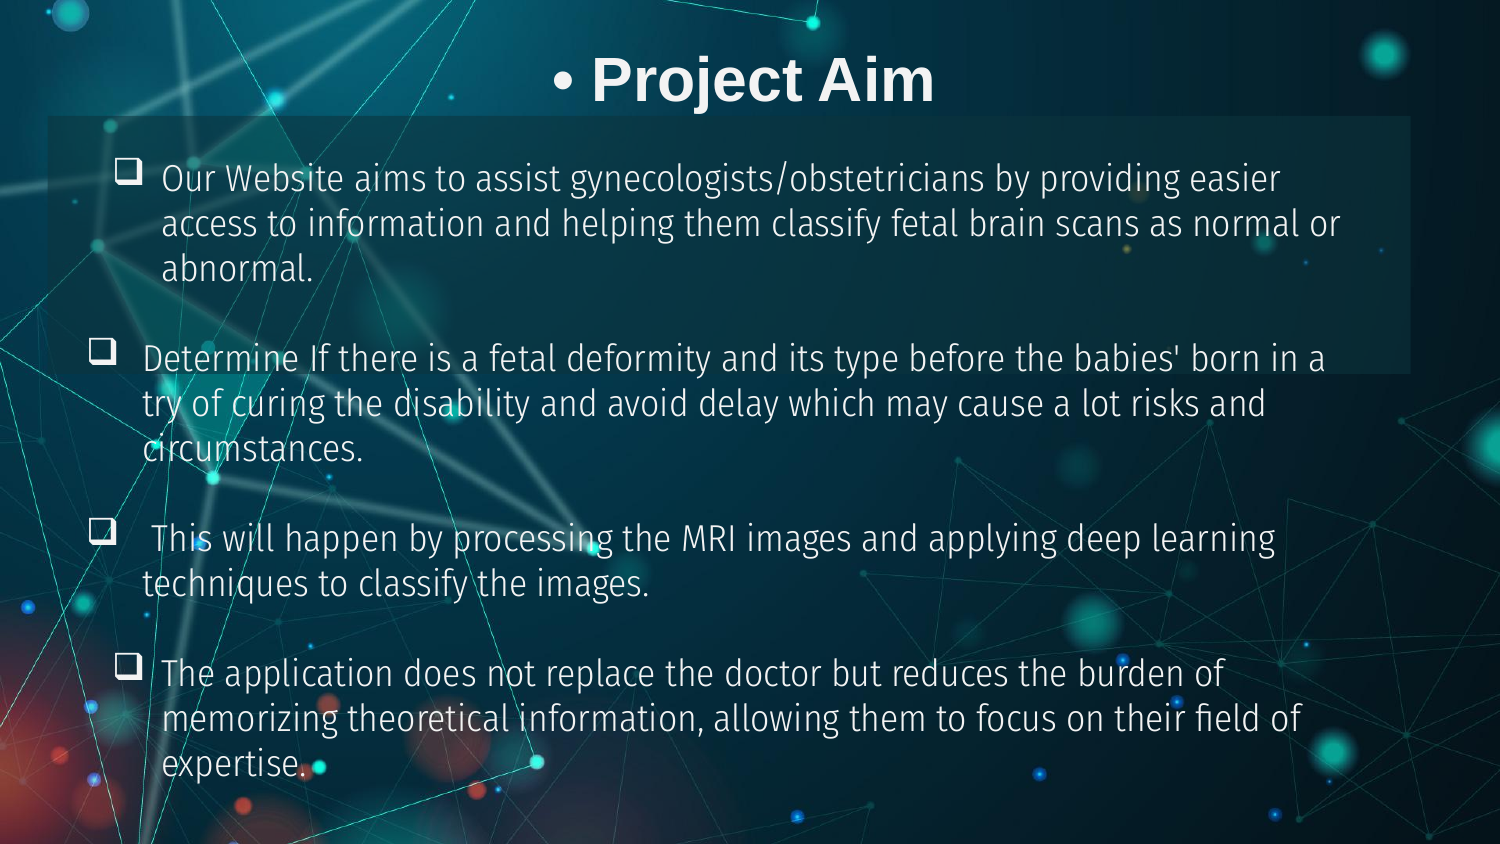

# • Project Aim
Our Website aims to assist gynecologists/obstetricians by providing easier access to information and helping them classify fetal brain scans as normal or abnormal.

Determine If there is a fetal deformity and its type before the babies' born in a try of curing the disability and avoid delay which may cause a lot risks and circumstances.

 This will happen by processing the MRI images and applying deep learning techniques to classify the images.

The application does not replace the doctor but reduces the burden of memorizing theoretical information, allowing them to focus on their field of expertise.